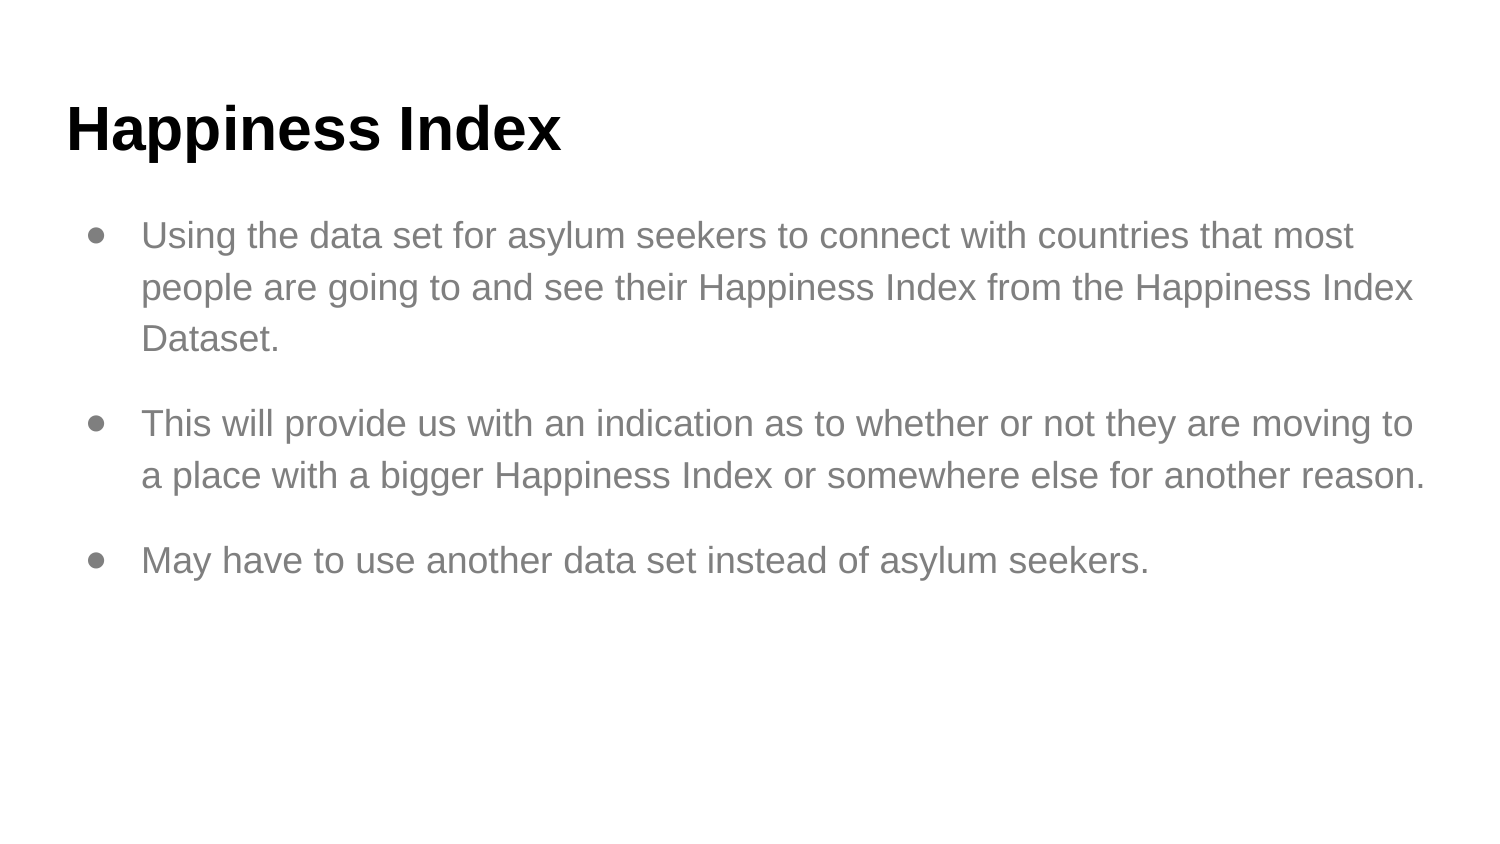

# Happiness Index
Using the data set for asylum seekers to connect with countries that most people are going to and see their Happiness Index from the Happiness Index Dataset.
This will provide us with an indication as to whether or not they are moving to a place with a bigger Happiness Index or somewhere else for another reason.
May have to use another data set instead of asylum seekers.